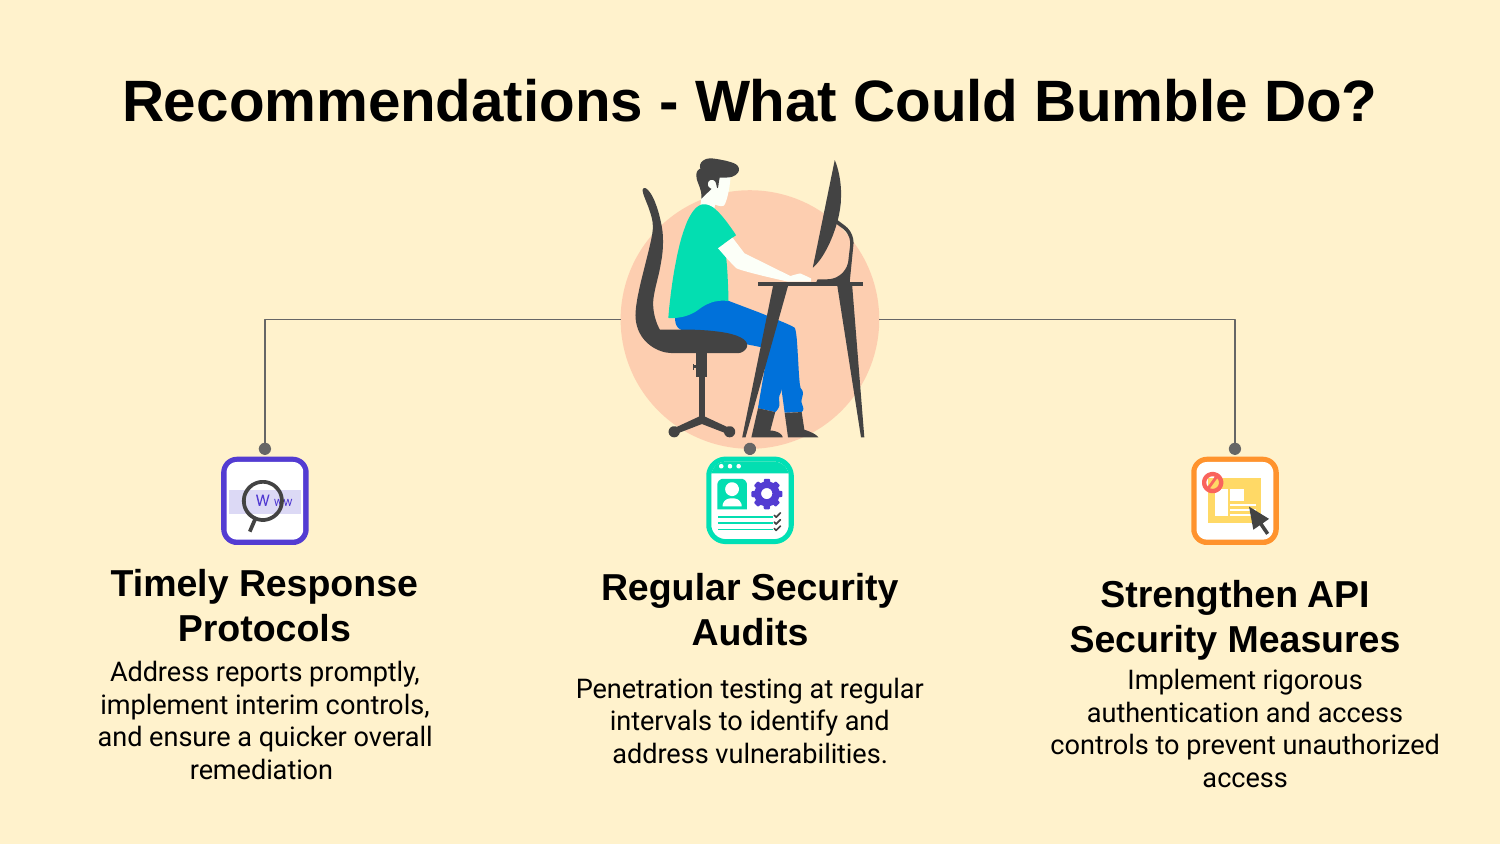

# Recommendations - What Could Bumble Do?

Strengthen API Security Measures
Implement rigorous authentication and access controls to prevent unauthorized access
Timely Response Protocols
Address reports promptly, implement interim controls, and ensure a quicker overall remediation
Regular Security Audits
Penetration testing at regular intervals to identify and address vulnerabilities.